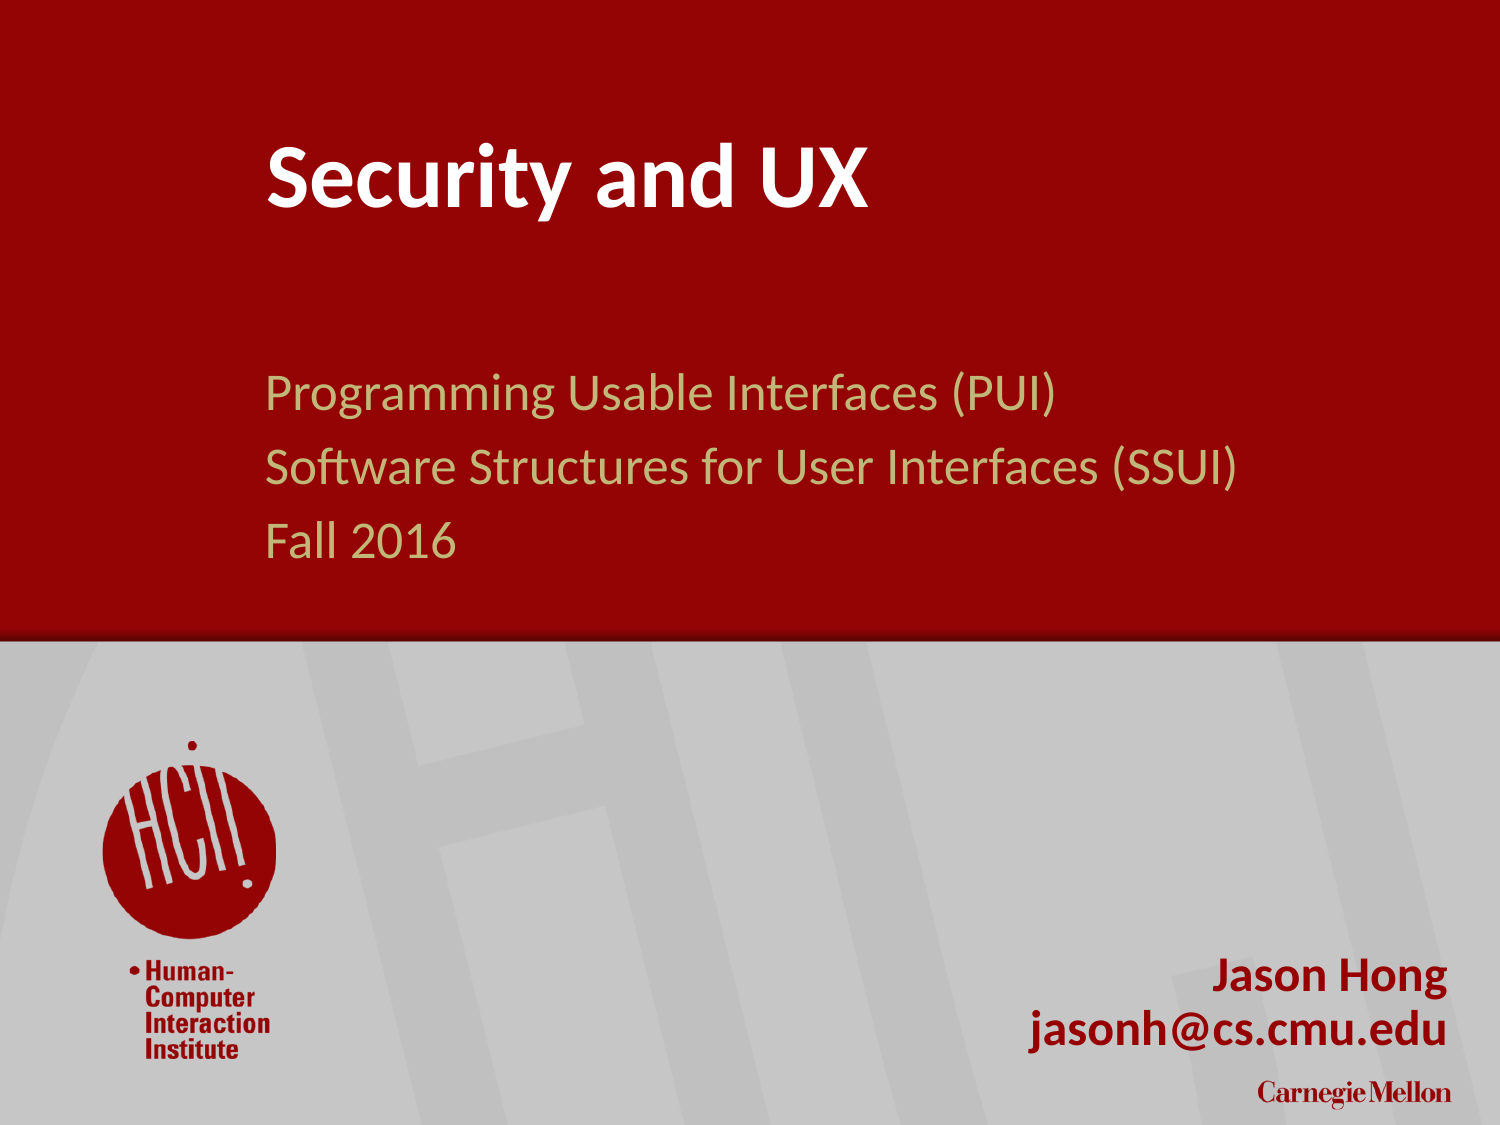

# Security and UX
Programming Usable Interfaces (PUI)
Software Structures for User Interfaces (SSUI)
Fall 2016

Jason Hong
jasonh@cs.cmu.edu